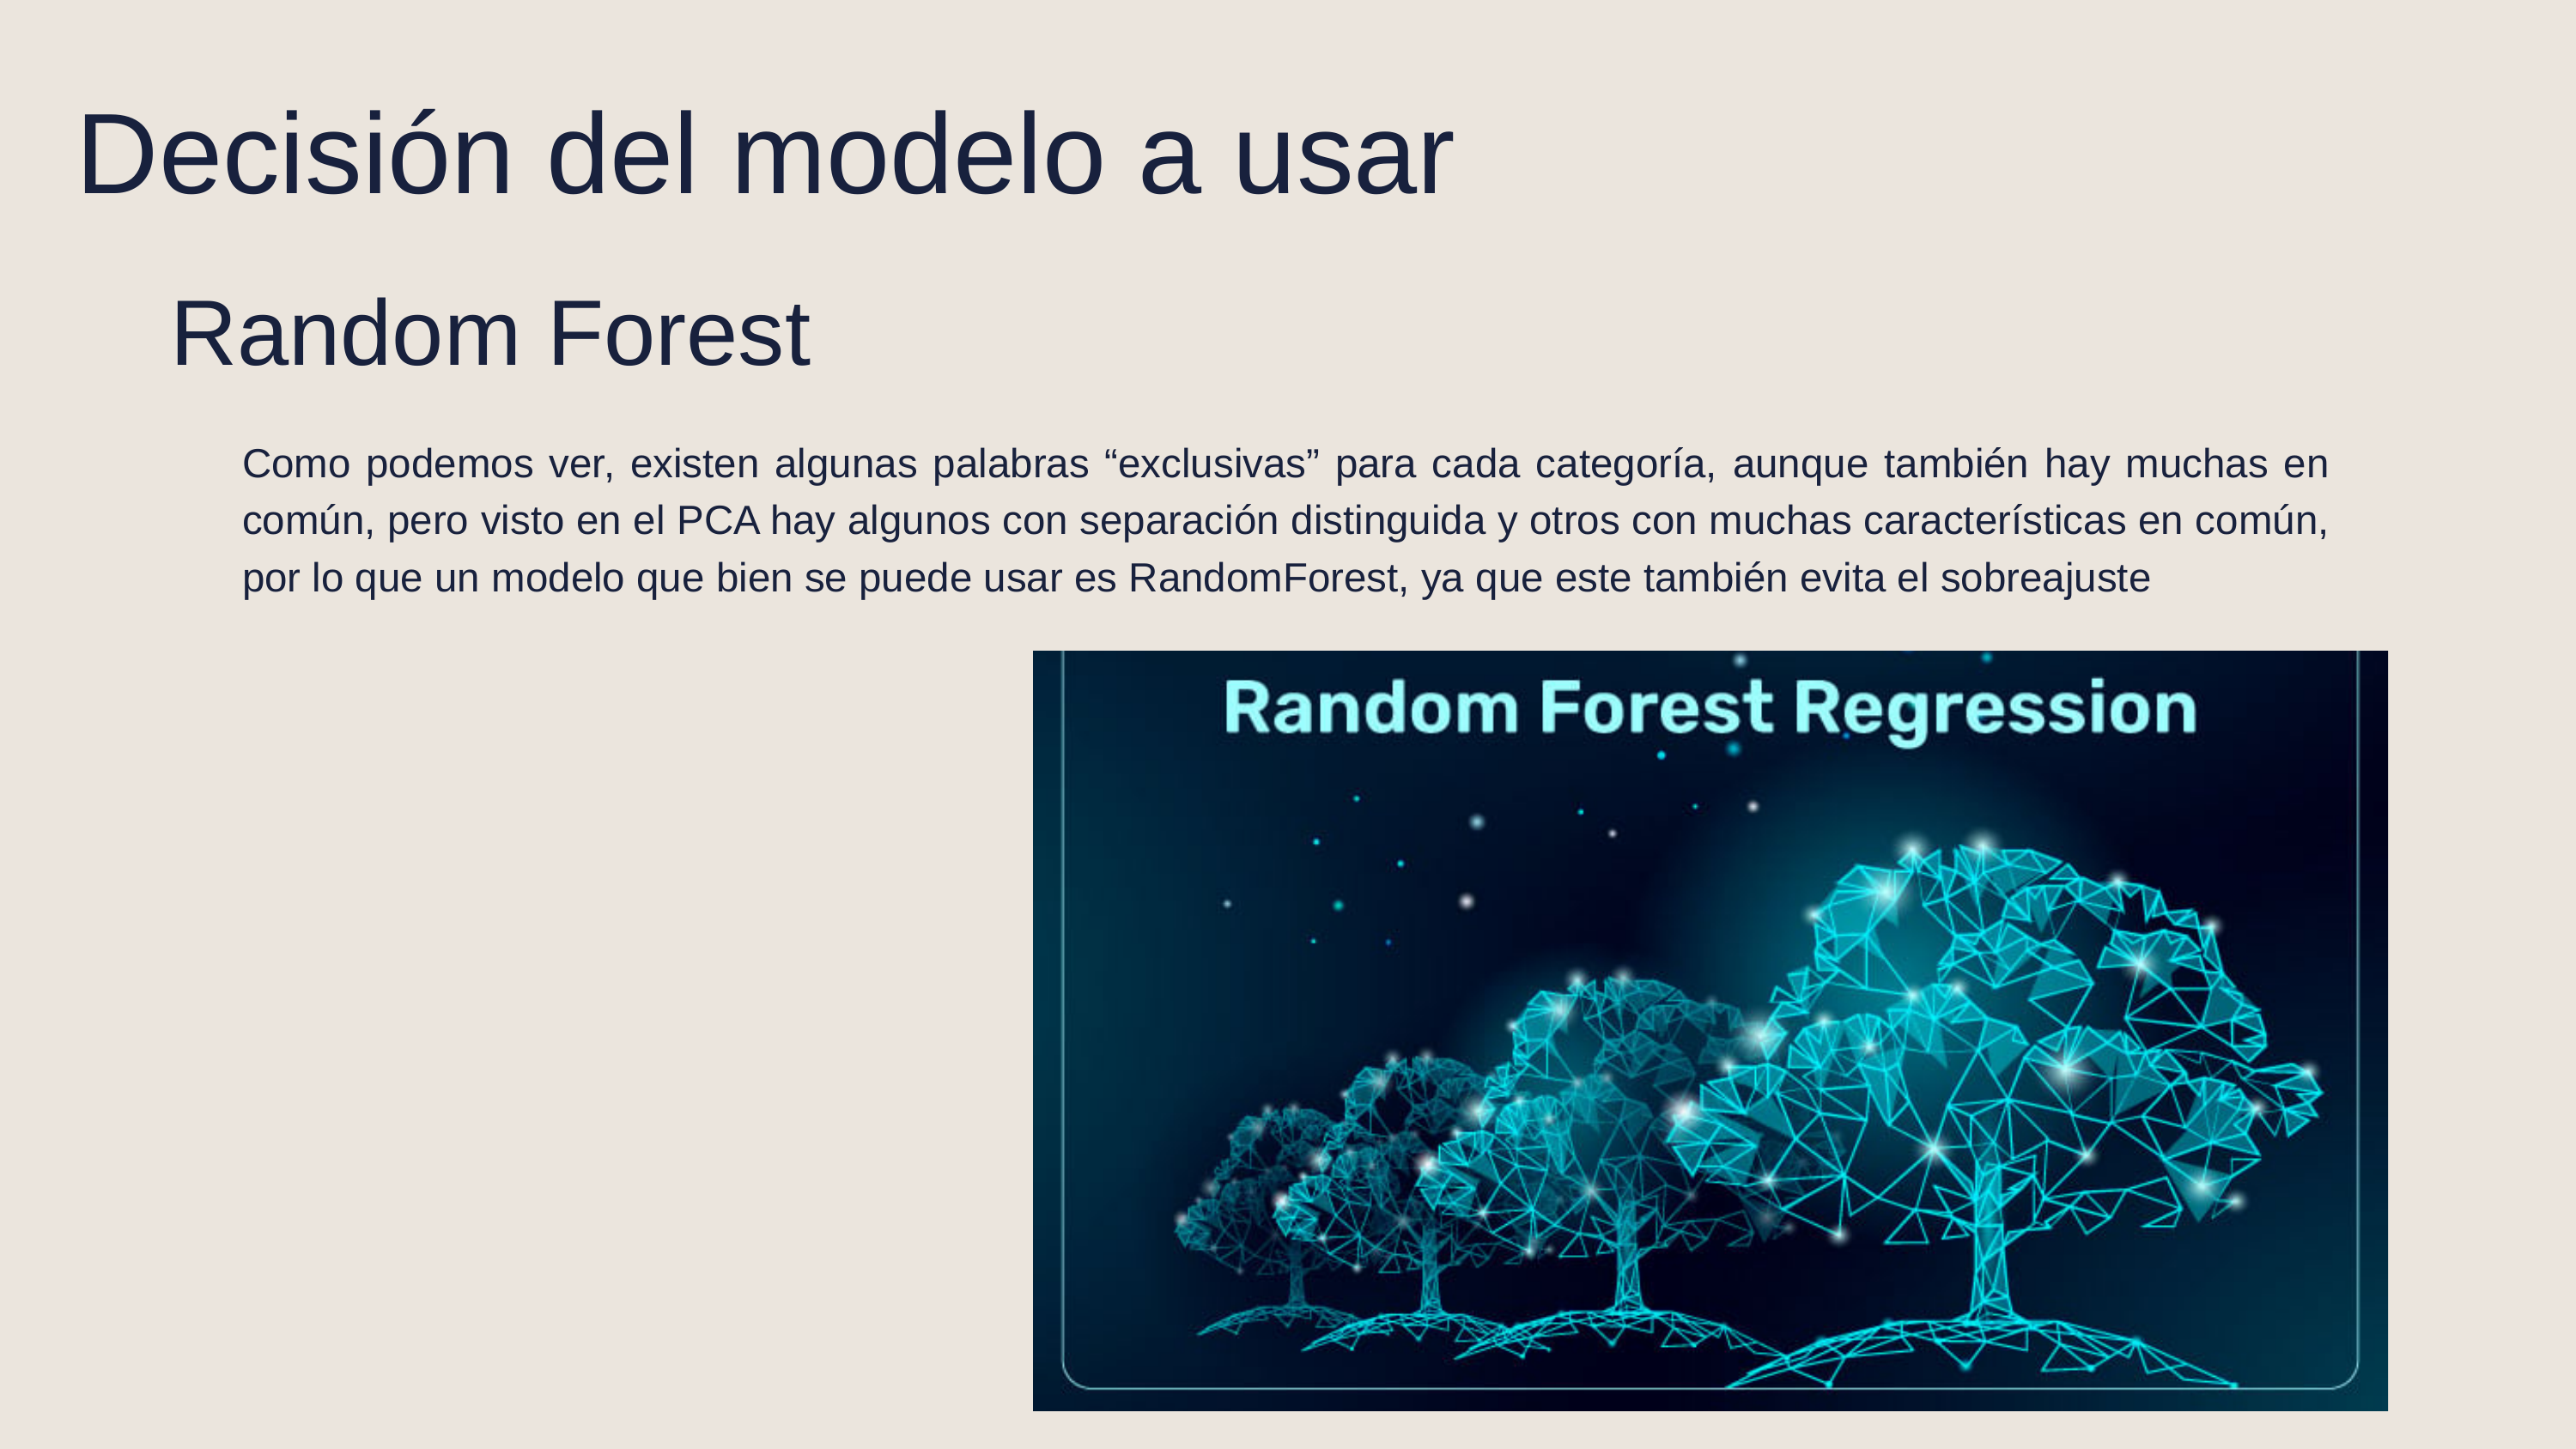

Decisión del modelo a usar
Random Forest
Como podemos ver, existen algunas palabras “exclusivas” para cada categoría, aunque también hay muchas en común, pero visto en el PCA hay algunos con separación distinguida y otros con muchas características en común, por lo que un modelo que bien se puede usar es RandomForest, ya que este también evita el sobreajuste